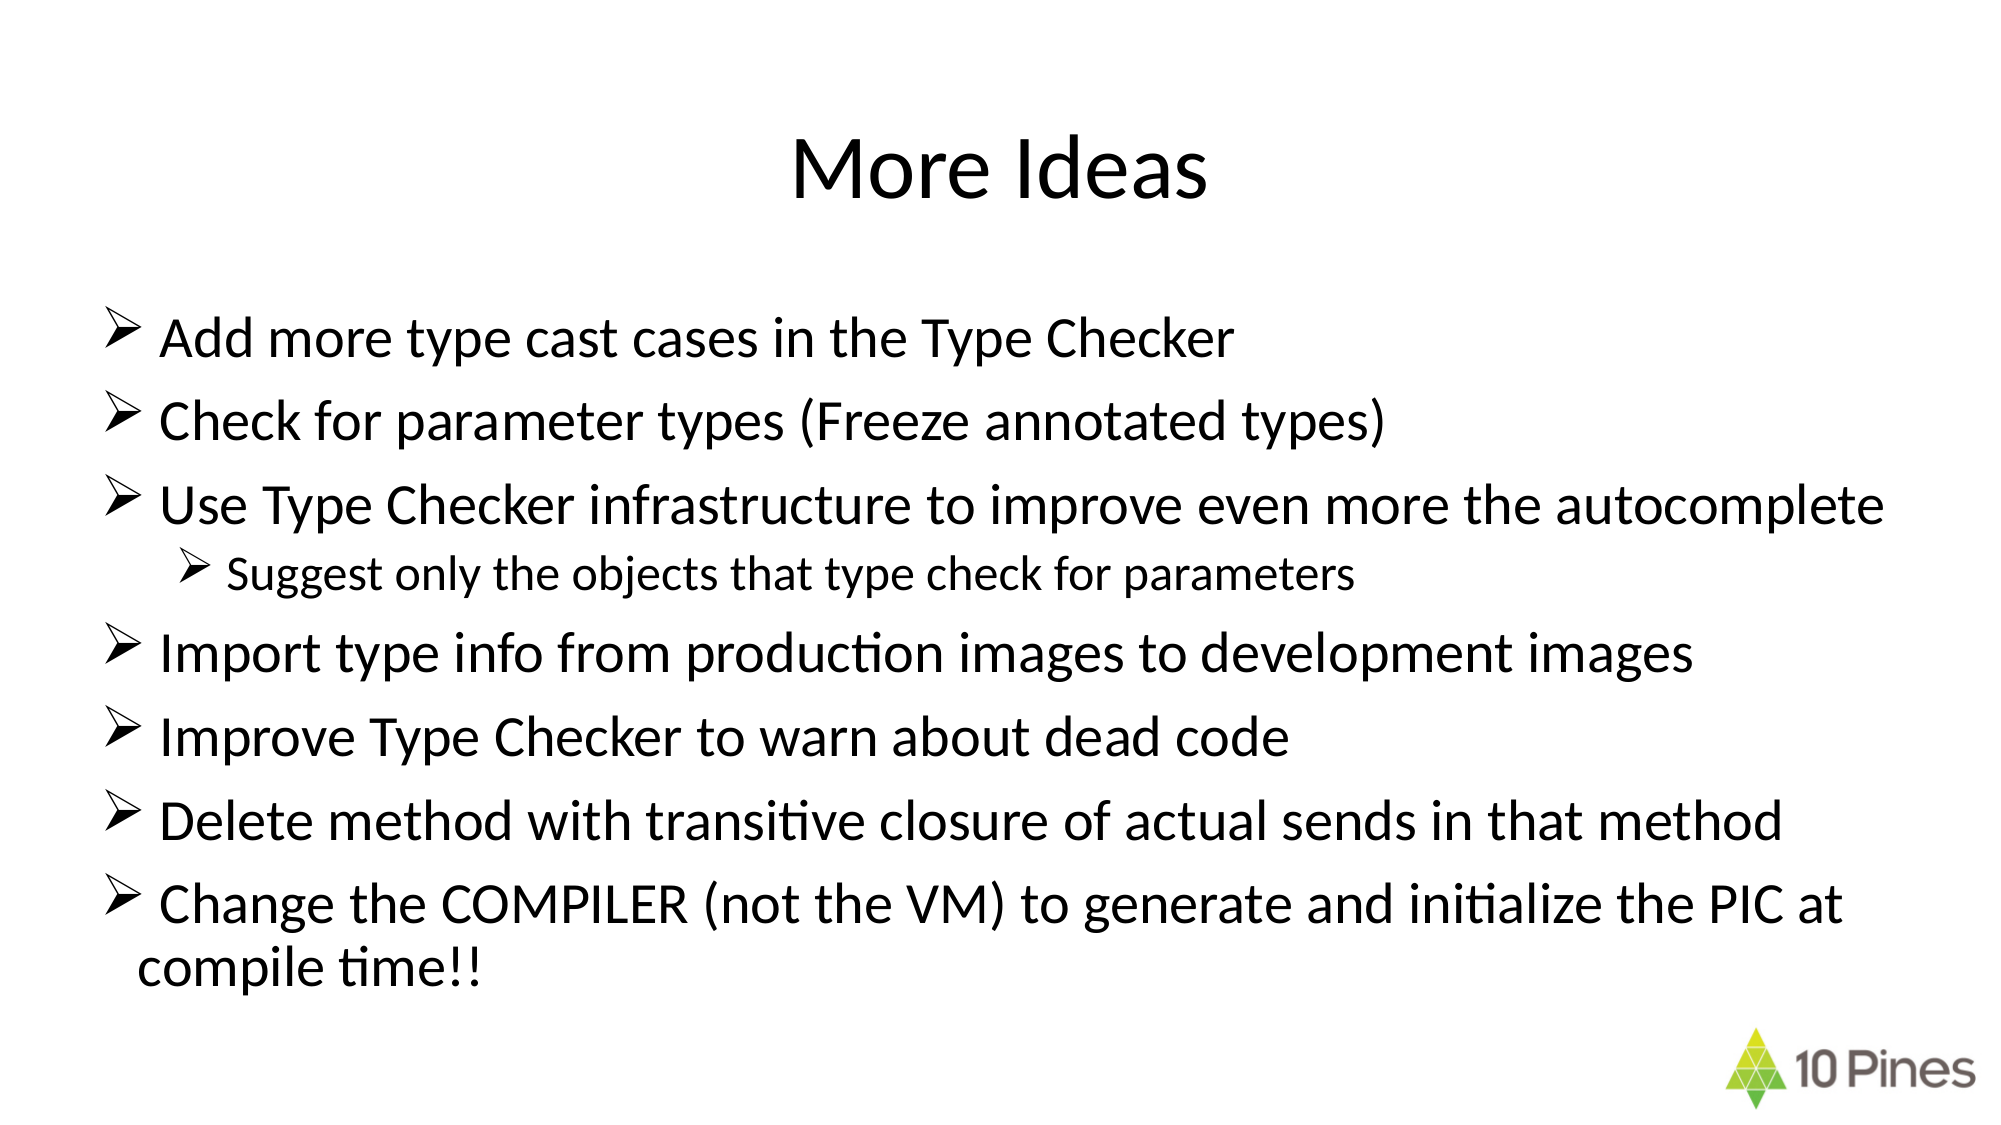

# More Ideas
 Add more type cast cases in the Type Checker
 Check for parameter types (Freeze annotated types)
 Use Type Checker infrastructure to improve even more the autocomplete
 Suggest only the objects that type check for parameters
 Import type info from production images to development images
 Improve Type Checker to warn about dead code
 Delete method with transitive closure of actual sends in that method
 Change the COMPILER (not the VM) to generate and initialize the PIC at compile time!!